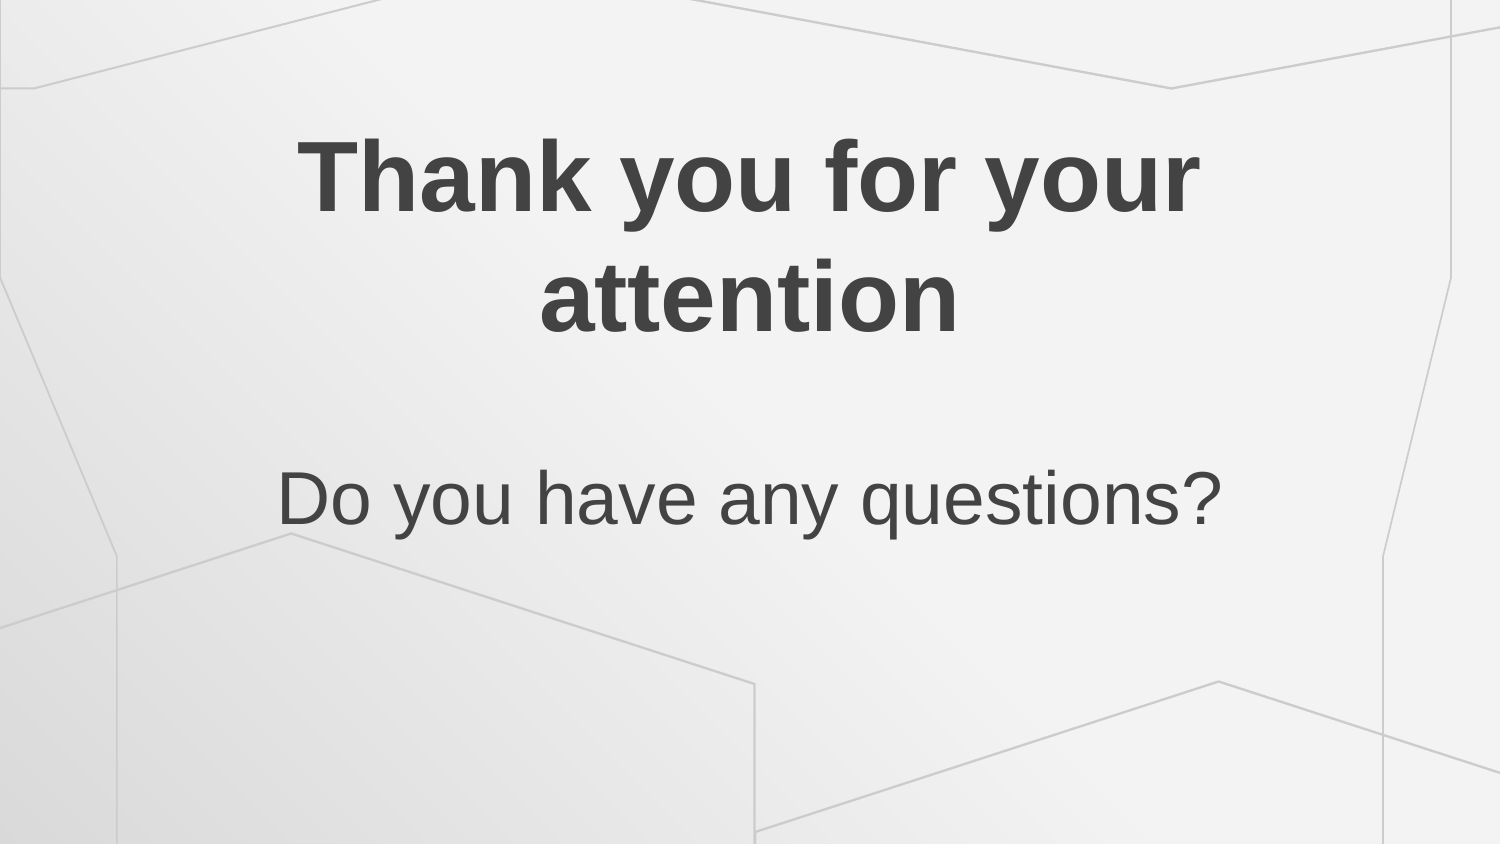

Thank you for your attention
Do you have any questions?